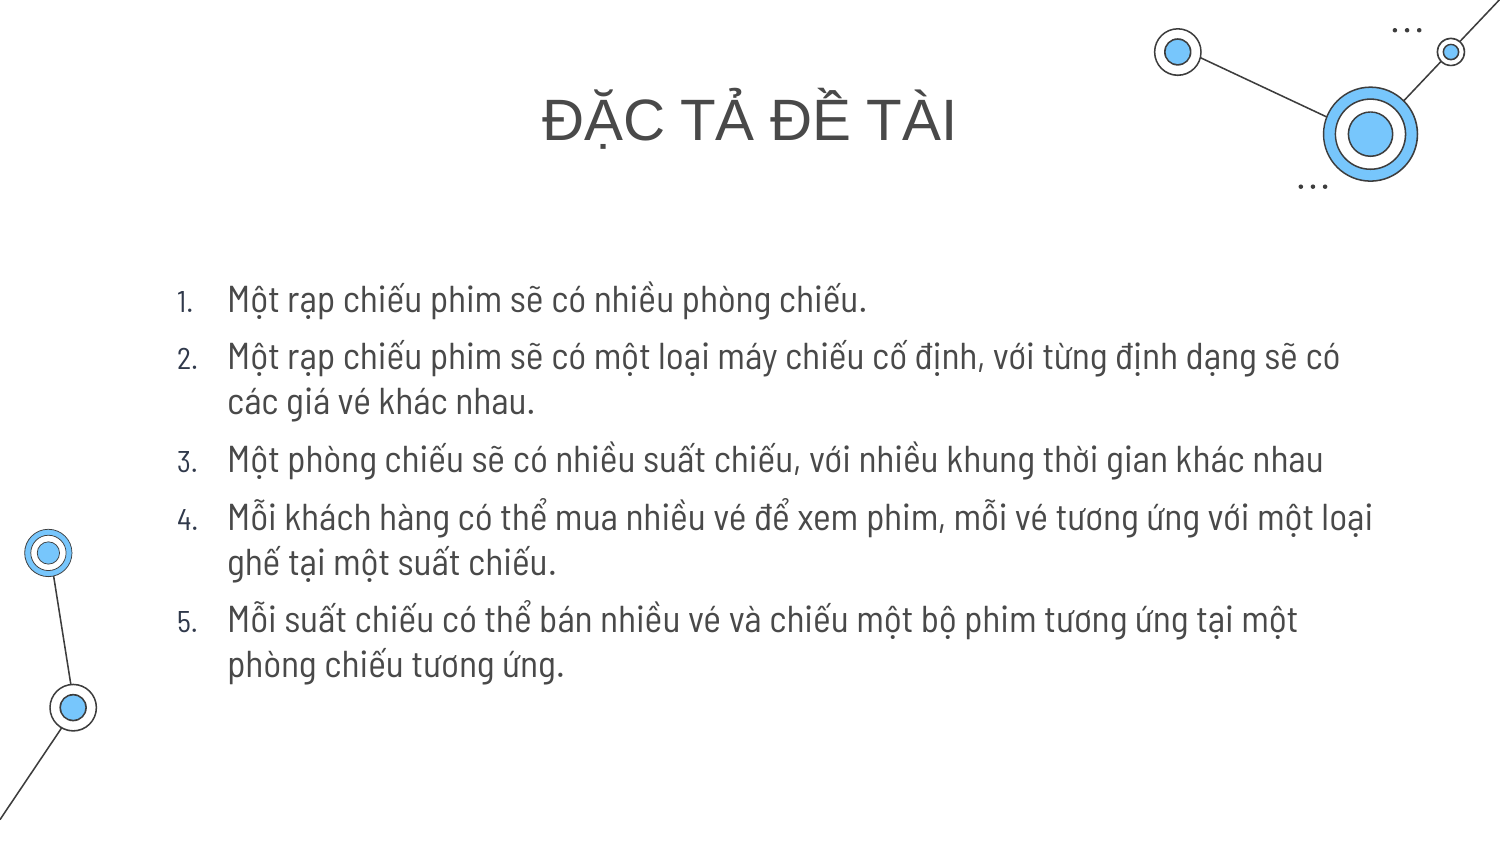

# ĐẶC TẢ ĐỀ TÀI
Một rạp chiếu phim sẽ có nhiều phòng chiếu.
Một rạp chiếu phim sẽ có một loại máy chiếu cố định, với từng định dạng sẽ có các giá vé khác nhau.
Một phòng chiếu sẽ có nhiều suất chiếu, với nhiều khung thời gian khác nhau
Mỗi khách hàng có thể mua nhiều vé để xem phim, mỗi vé tương ứng với một loại ghế tại một suất chiếu.
Mỗi suất chiếu có thể bán nhiều vé và chiếu một bộ phim tương ứng tại một phòng chiếu tương ứng.